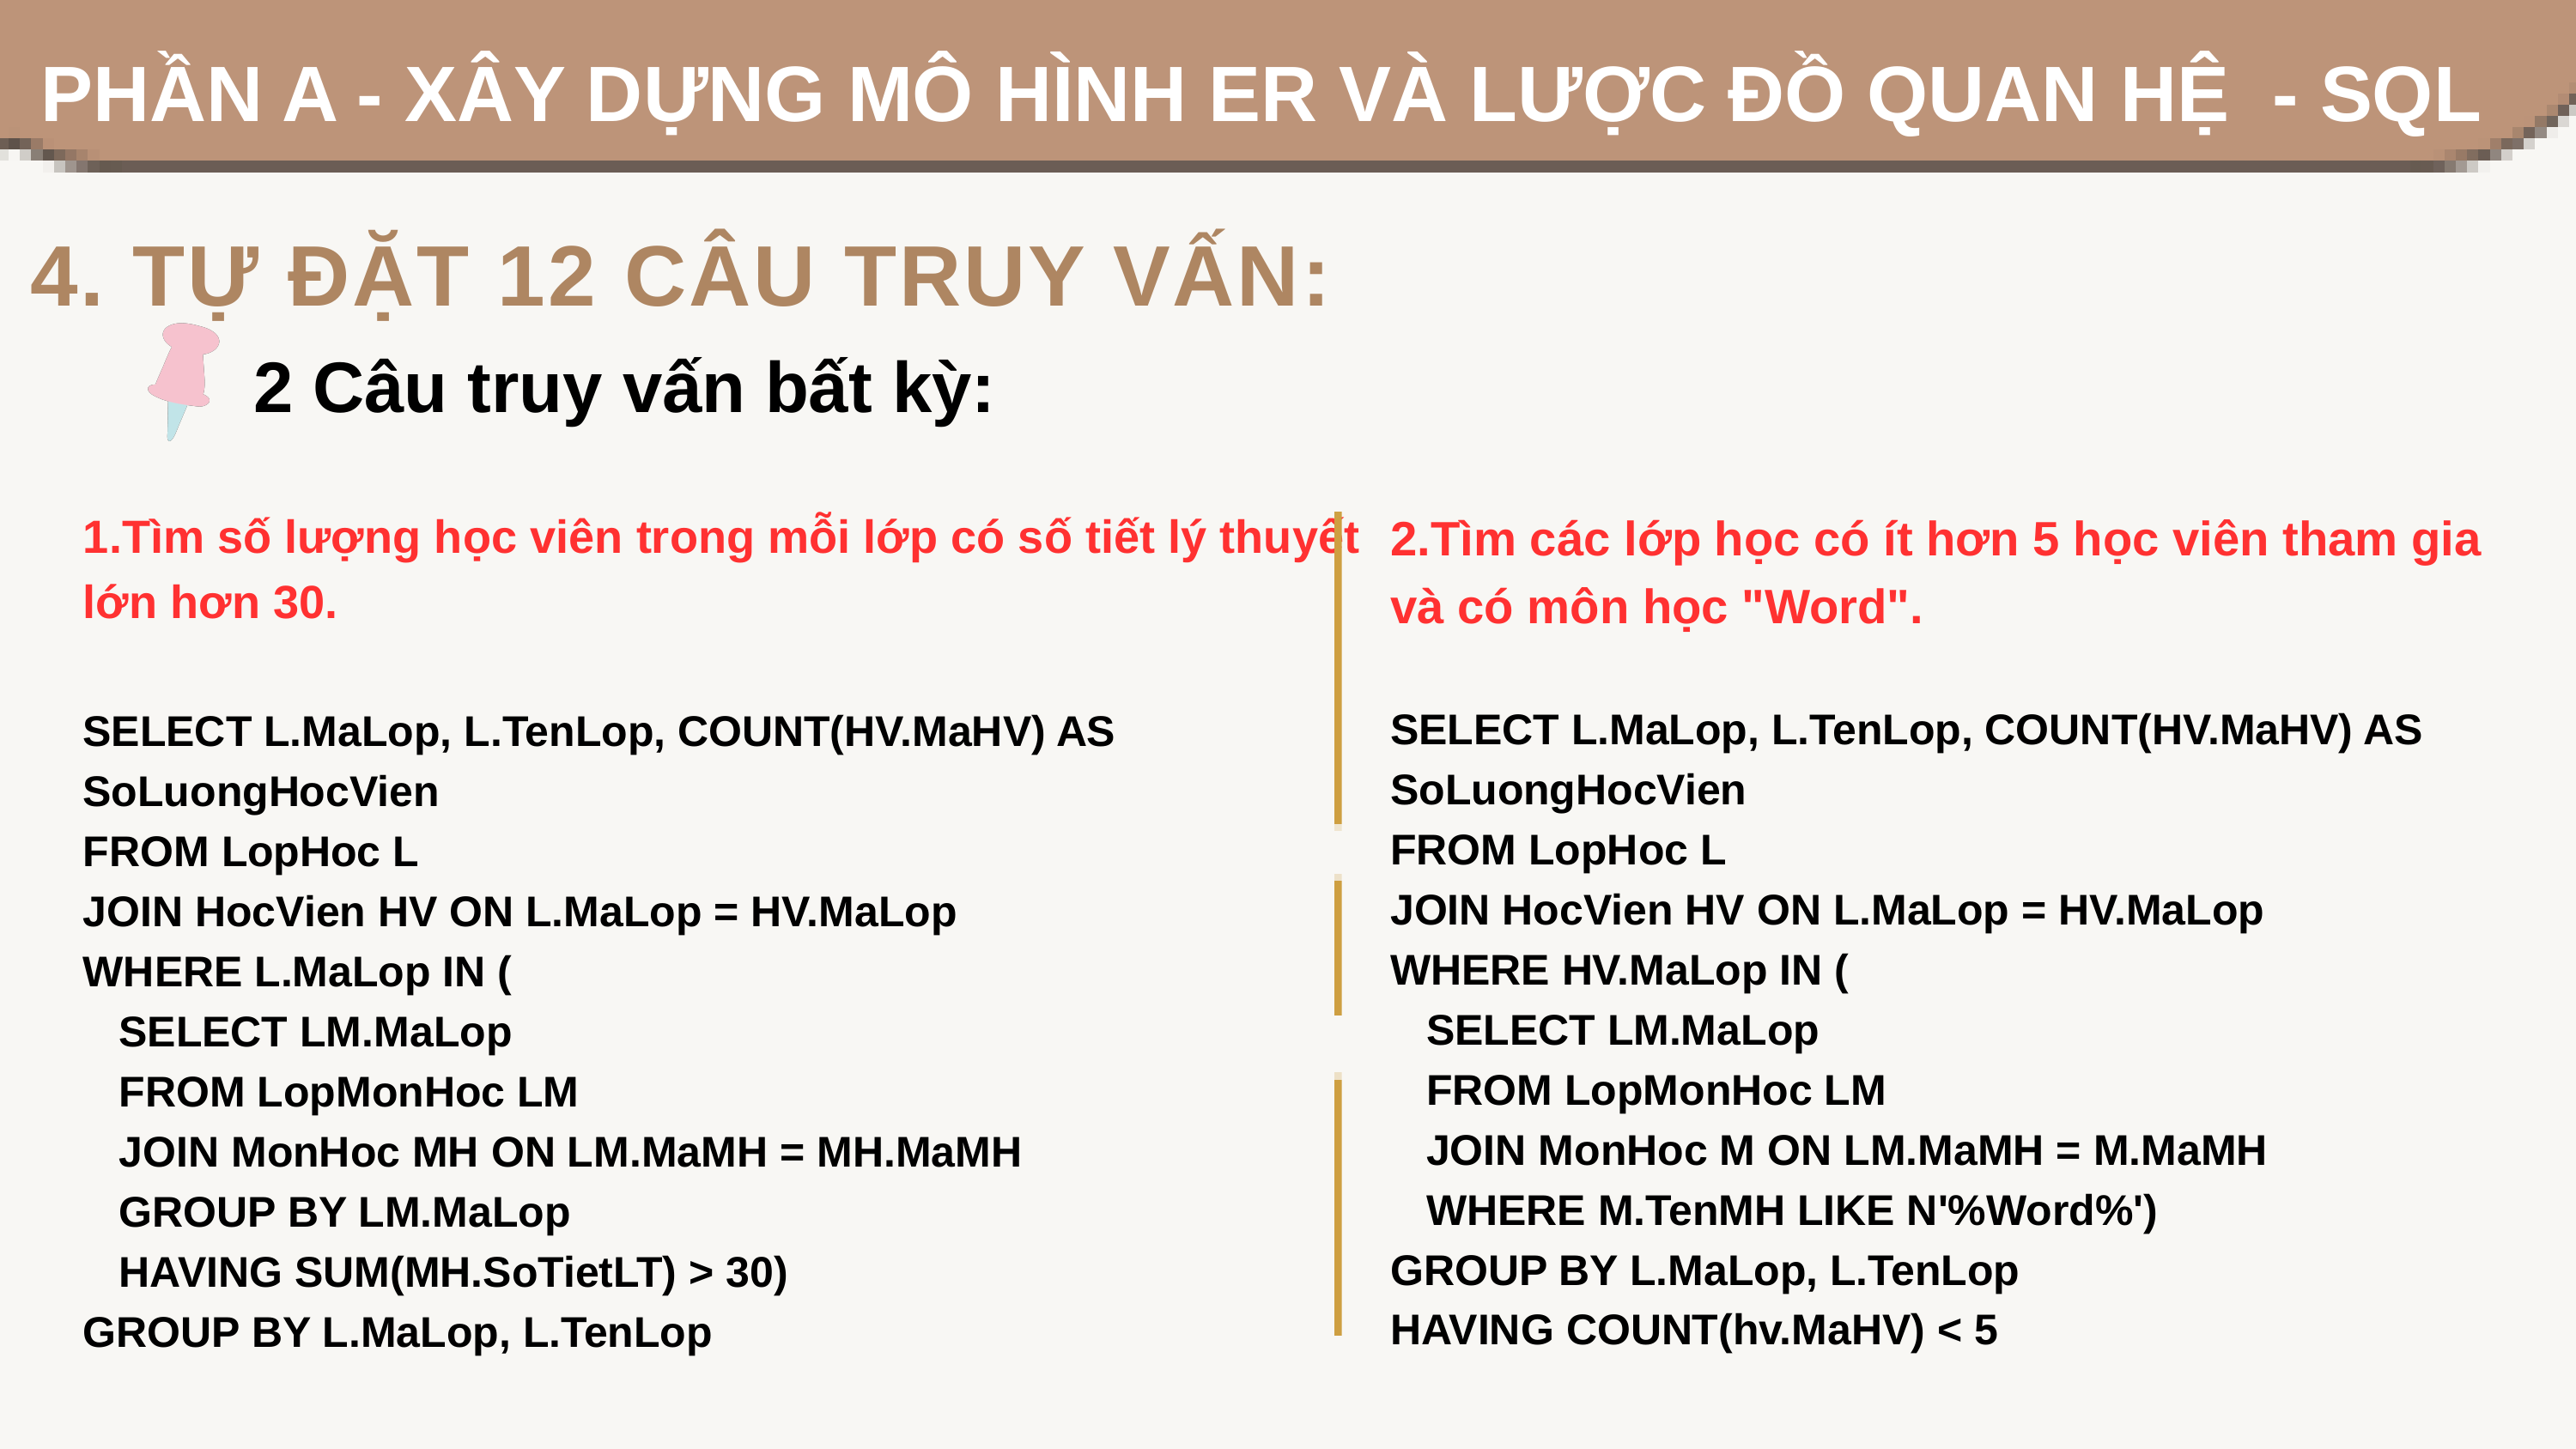

PHẦN A - XÂY DỰNG MÔ HÌNH ER VÀ LƯỢC ĐỒ QUAN HỆ  - SQL
4. TỰ ĐẶT 12 CÂU TRUY VẤN:

2 Câu truy vấn bất kỳ:
1.Tìm số lượng học viên trong mỗi lớp có số tiết lý thuyết lớn hơn 30.

SELECT L.MaLop, L.TenLop, COUNT(HV.MaHV) AS SoLuongHocVien
FROM LopHoc L
JOIN HocVien HV ON L.MaLop = HV.MaLop
WHERE L.MaLop IN (
   SELECT LM.MaLop
   FROM LopMonHoc LM
   JOIN MonHoc MH ON LM.MaMH = MH.MaMH
   GROUP BY LM.MaLop
   HAVING SUM(MH.SoTietLT) > 30)
GROUP BY L.MaLop, L.TenLop

2.Tìm các lớp học có ít hơn 5 học viên tham gia và có môn học "Word".

SELECT L.MaLop, L.TenLop, COUNT(HV.MaHV) AS SoLuongHocVien
FROM LopHoc L
JOIN HocVien HV ON L.MaLop = HV.MaLop
WHERE HV.MaLop IN (
   SELECT LM.MaLop
   FROM LopMonHoc LM
   JOIN MonHoc M ON LM.MaMH = M.MaMH
   WHERE M.TenMH LIKE N'%Word%')
GROUP BY L.MaLop, L.TenLop
HAVING COUNT(hv.MaHV) < 5